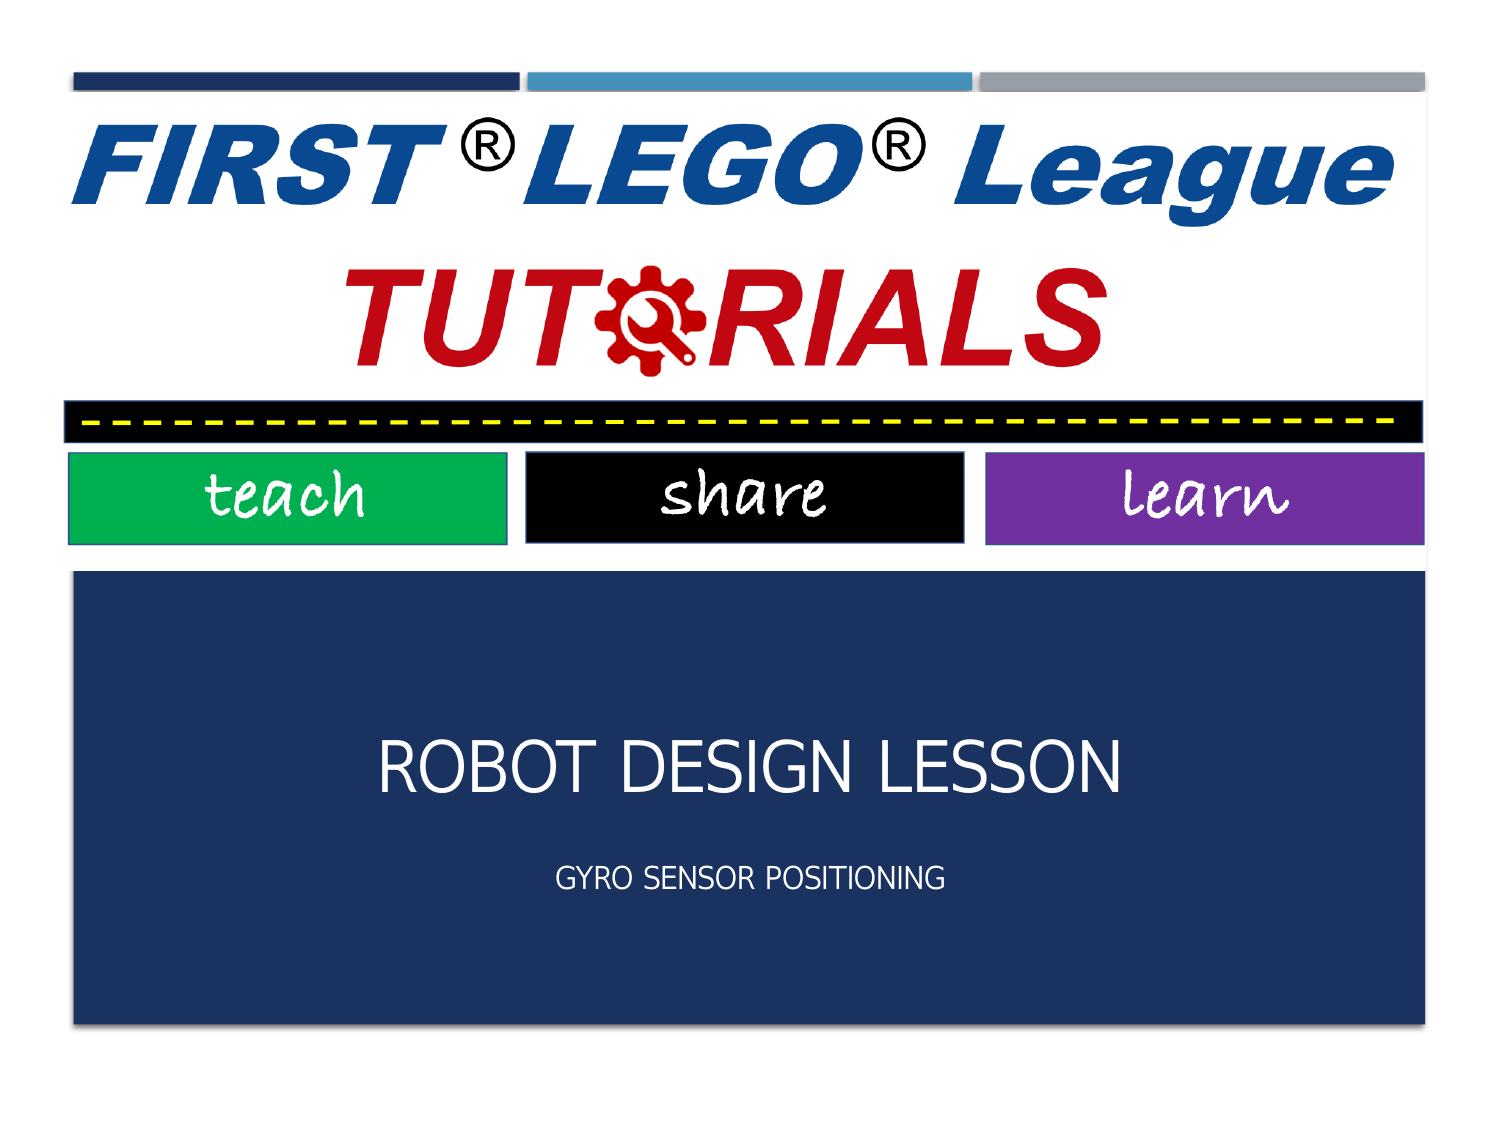

# Robot DESIGN Lesson
Gyro Sensor Positioning